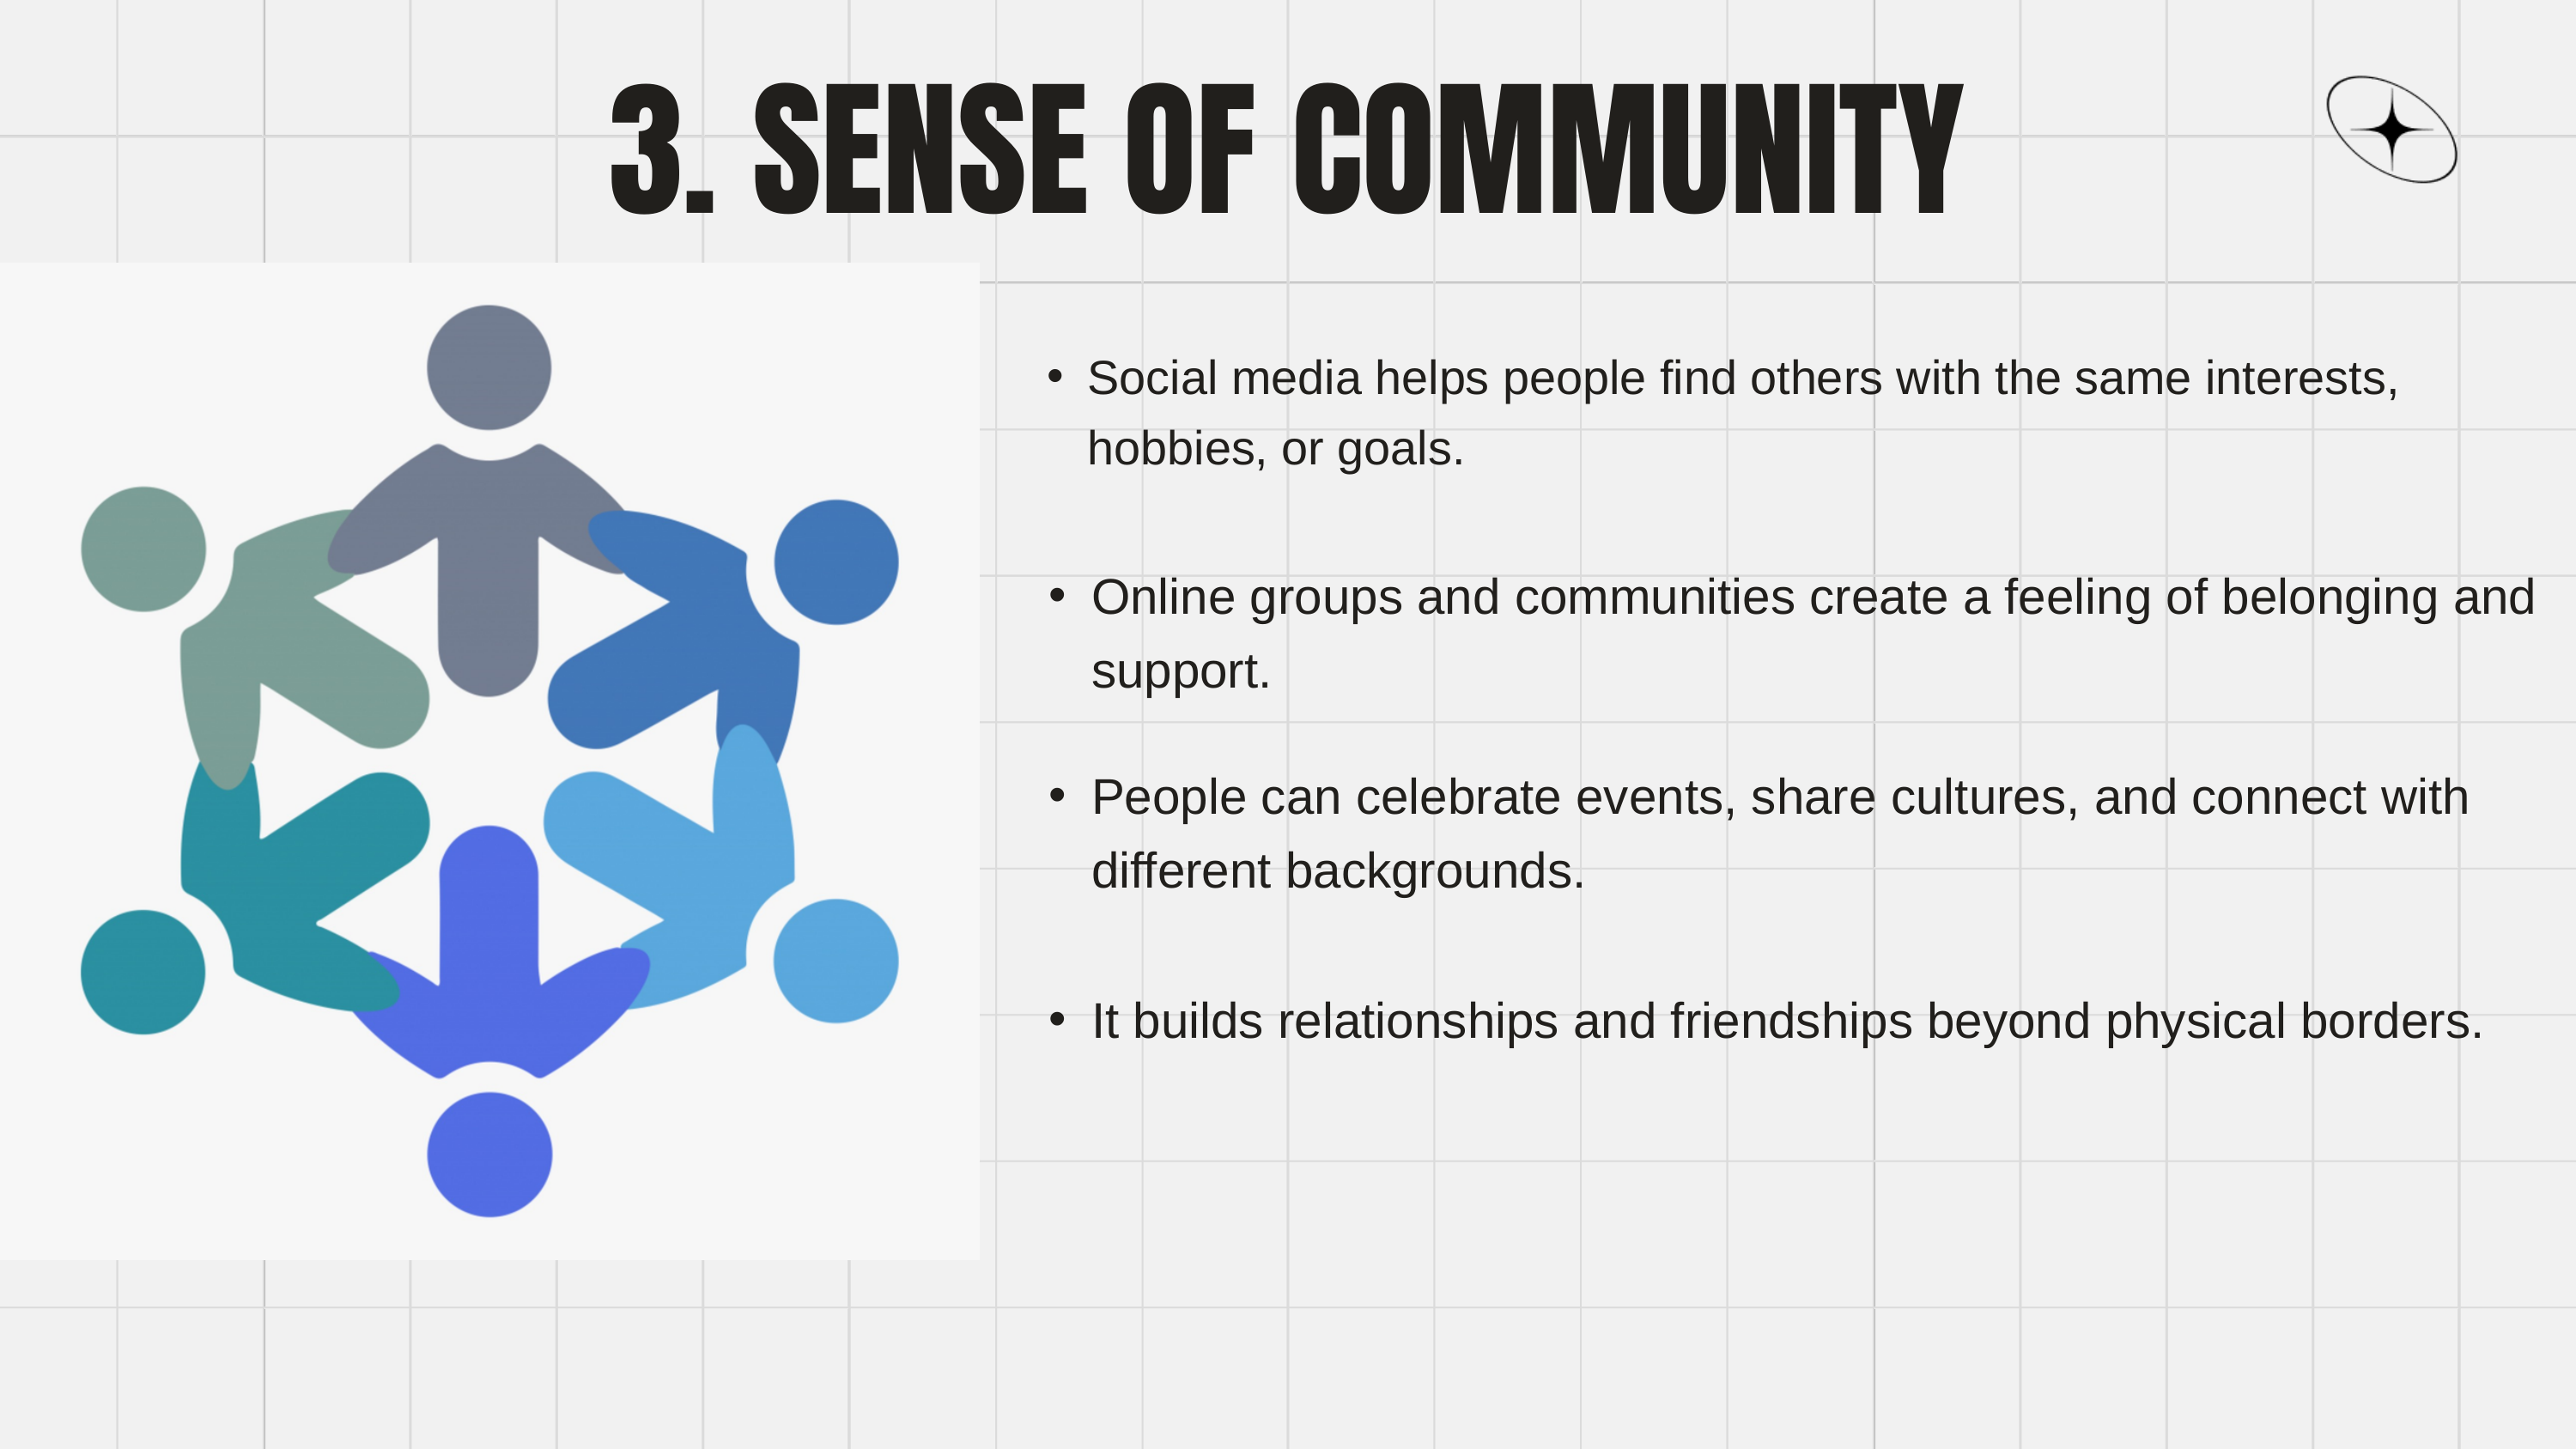

3. SENSE OF COMMUNITY

Social media helps people find others with the same interests, hobbies, or goals.
Online groups and communities create a feeling of belonging and support.
People can celebrate events, share cultures, and connect with different backgrounds.
It builds relationships and friendships beyond physical borders.